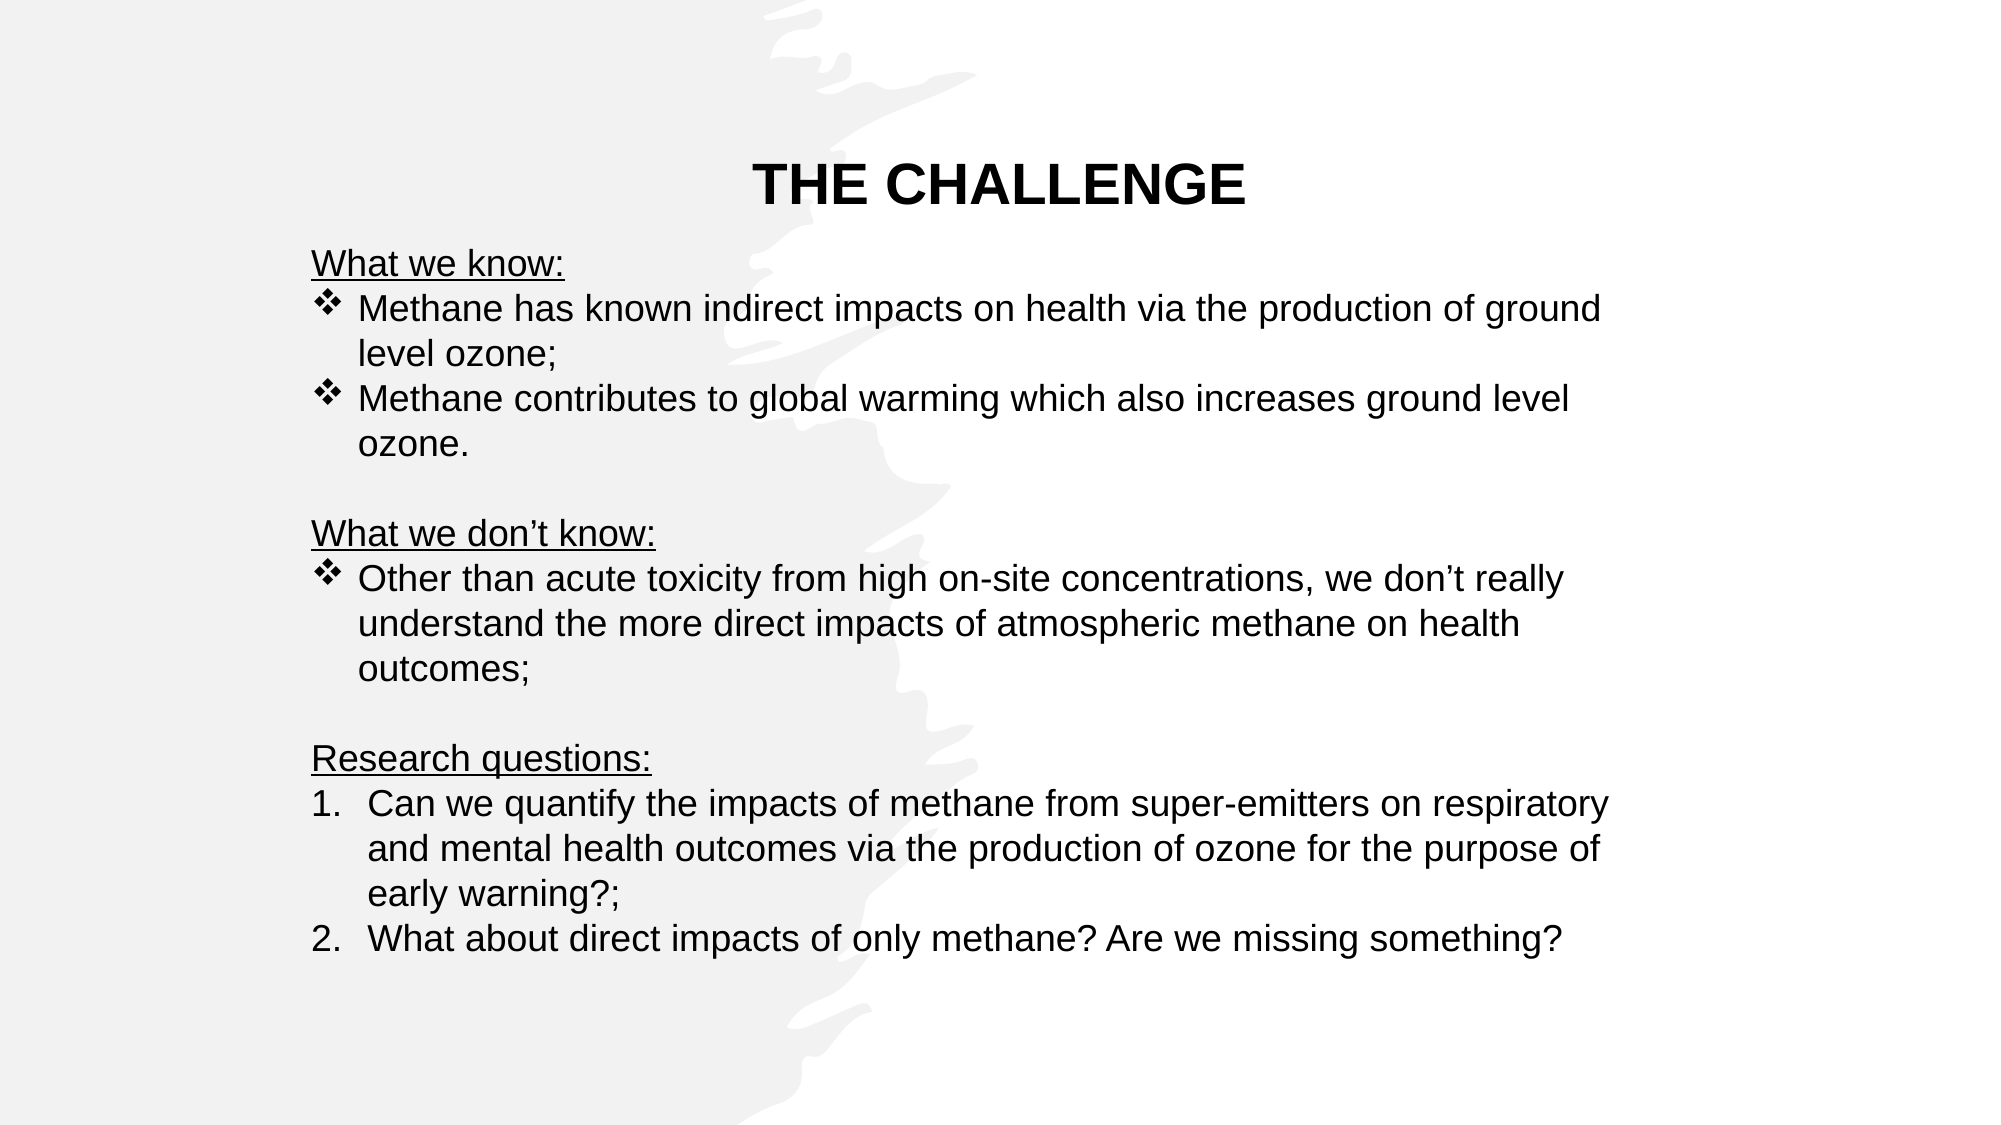

THE CHALLENGE

What we know:
Methane has known indirect impacts on health via the production of ground level ozone;
Methane contributes to global warming which also increases ground level ozone.

What we don’t know:
Other than acute toxicity from high on-site concentrations, we don’t really understand the more direct impacts of atmospheric methane on health outcomes;

Research questions:
Can we quantify the impacts of methane from super-emitters on respiratory and mental health outcomes via the production of ozone for the purpose of early warning?;
What about direct impacts of only methane? Are we missing something?